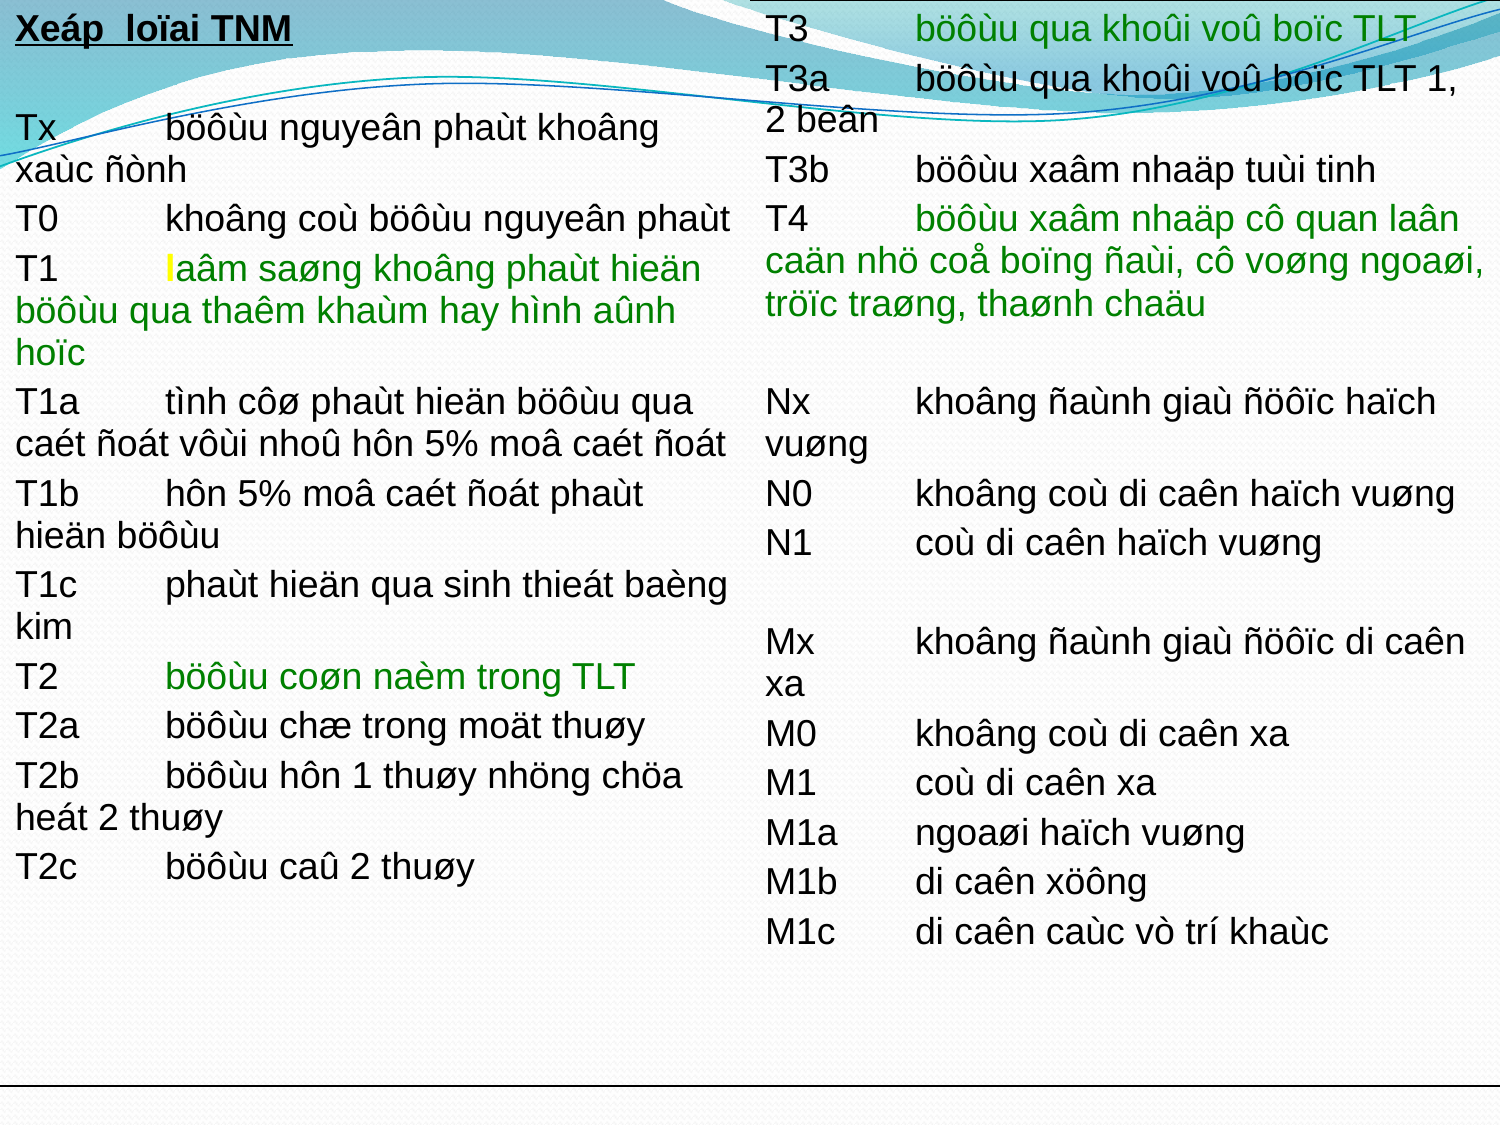

| Xeáp loïai TNM Tx böôùu nguyeân phaùt khoâng xaùc ñònh T0 khoâng coù böôùu nguyeân phaùt T1 laâm saøng khoâng phaùt hieän böôùu qua thaêm khaùm hay hình aûnh hoïc T1a tình côø phaùt hieän böôùu qua caét ñoát vôùi nhoû hôn 5% moâ caét ñoát T1b hôn 5% moâ caét ñoát phaùt hieän böôùu T1c phaùt hieän qua sinh thieát baèng kim T2 böôùu coøn naèm trong TLT T2a böôùu chæ trong moät thuøy T2b böôùu hôn 1 thuøy nhöng chöa heát 2 thuøy T2c böôùu caû 2 thuøy | T3 böôùu qua khoûi voû boïc TLT T3a böôùu qua khoûi voû boïc TLT 1, 2 beân T3b böôùu xaâm nhaäp tuùi tinh T4 böôùu xaâm nhaäp cô quan laân caän nhö coå boïng ñaùi, cô voøng ngoaøi, tröïc traøng, thaønh chaäu Nx khoâng ñaùnh giaù ñöôïc haïch vuøng N0 khoâng coù di caên haïch vuøng N1 coù di caên haïch vuøng Mx khoâng ñaùnh giaù ñöôïc di caên xa M0 khoâng coù di caên xa M1 coù di caên xa M1a ngoaøi haïch vuøng M1b di caên xöông M1c di caên caùc vò trí khaùc |
| --- | --- |